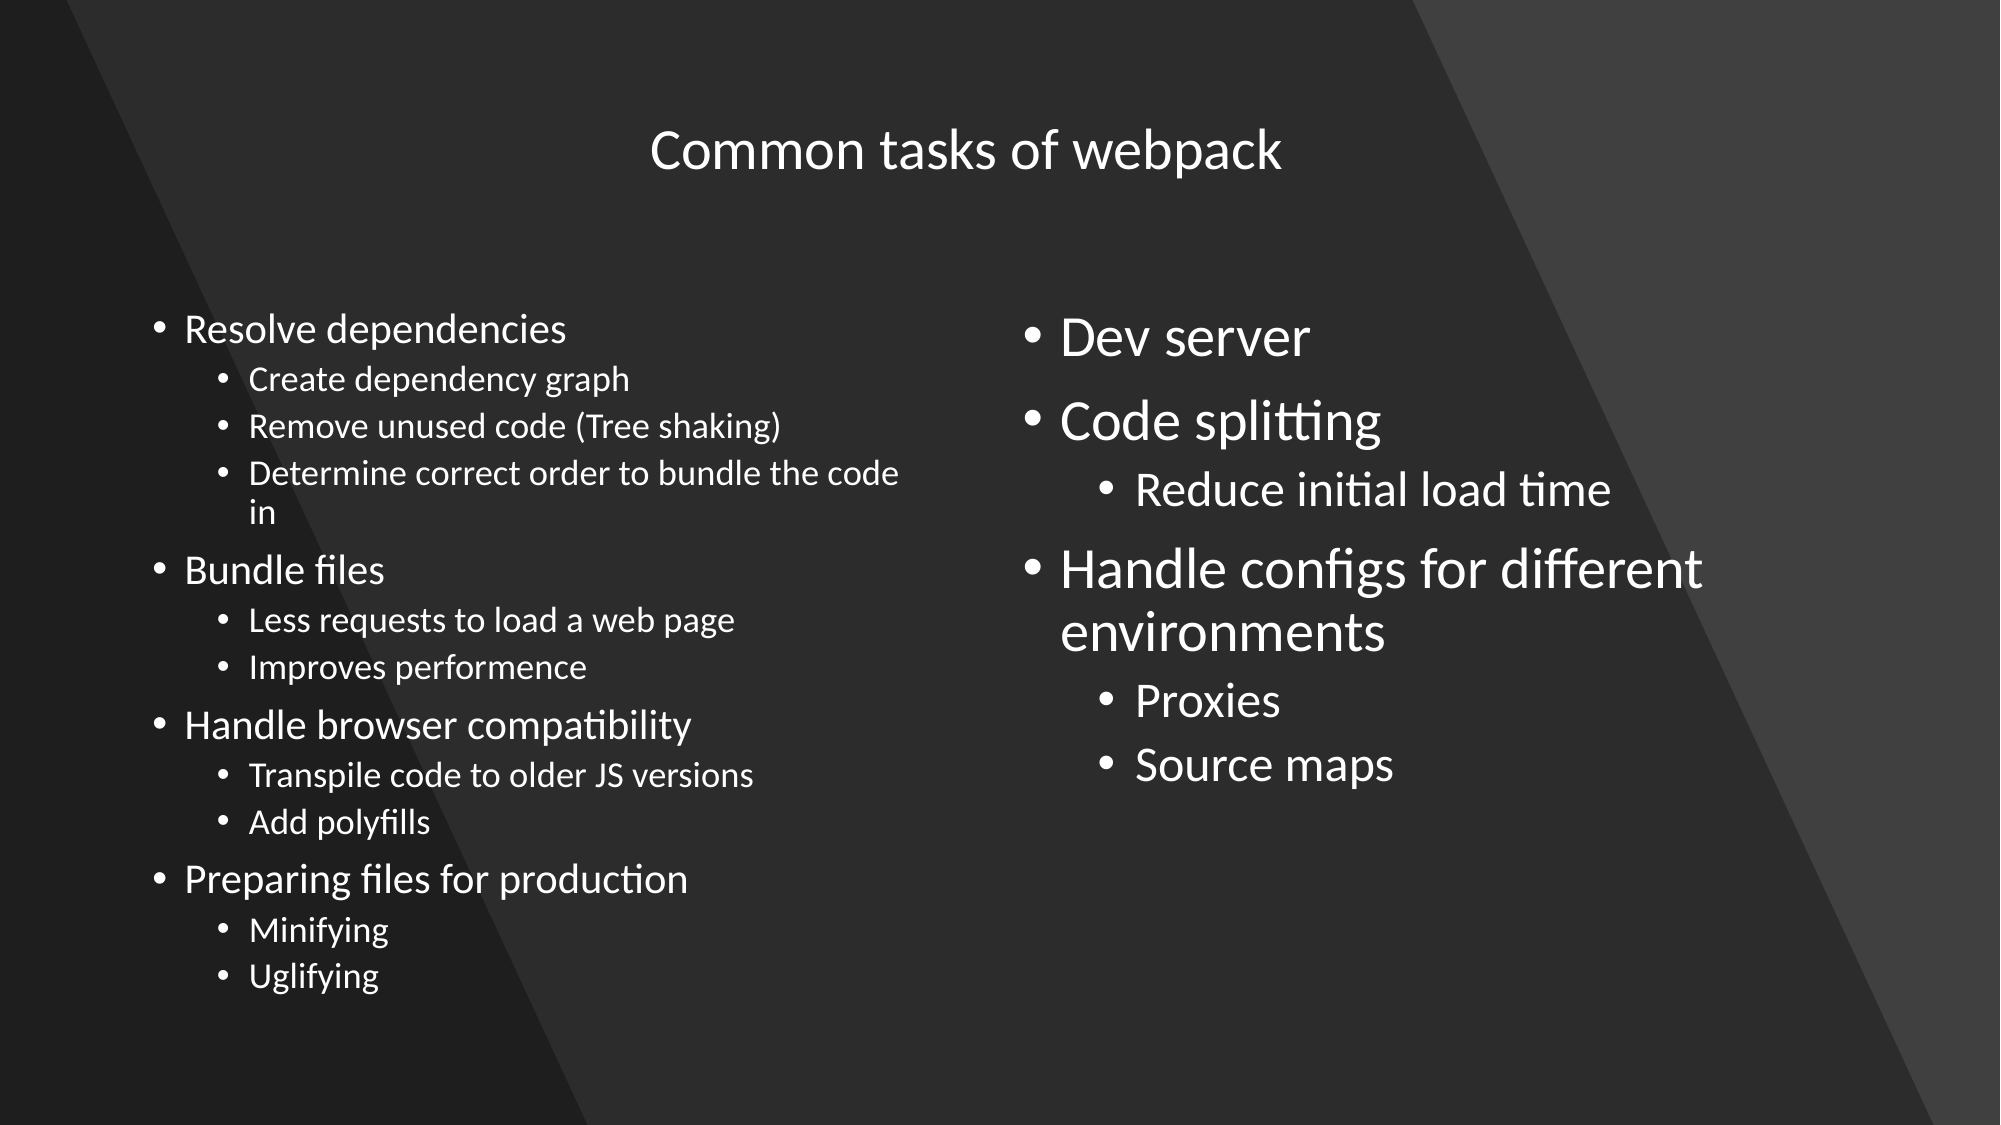

# Common tasks of webpack
Dev server
Code splitting
Reduce initial load time
Handle configs for different environments
Proxies
Source maps

Resolve dependencies
Create dependency graph
Remove unused code (Tree shaking)
Determine correct order to bundle the code in
Bundle files
Less requests to load a web page
Improves performence
Handle browser compatibility
Transpile code to older JS versions
Add polyfills
Preparing files for production
Minifying
Uglifying